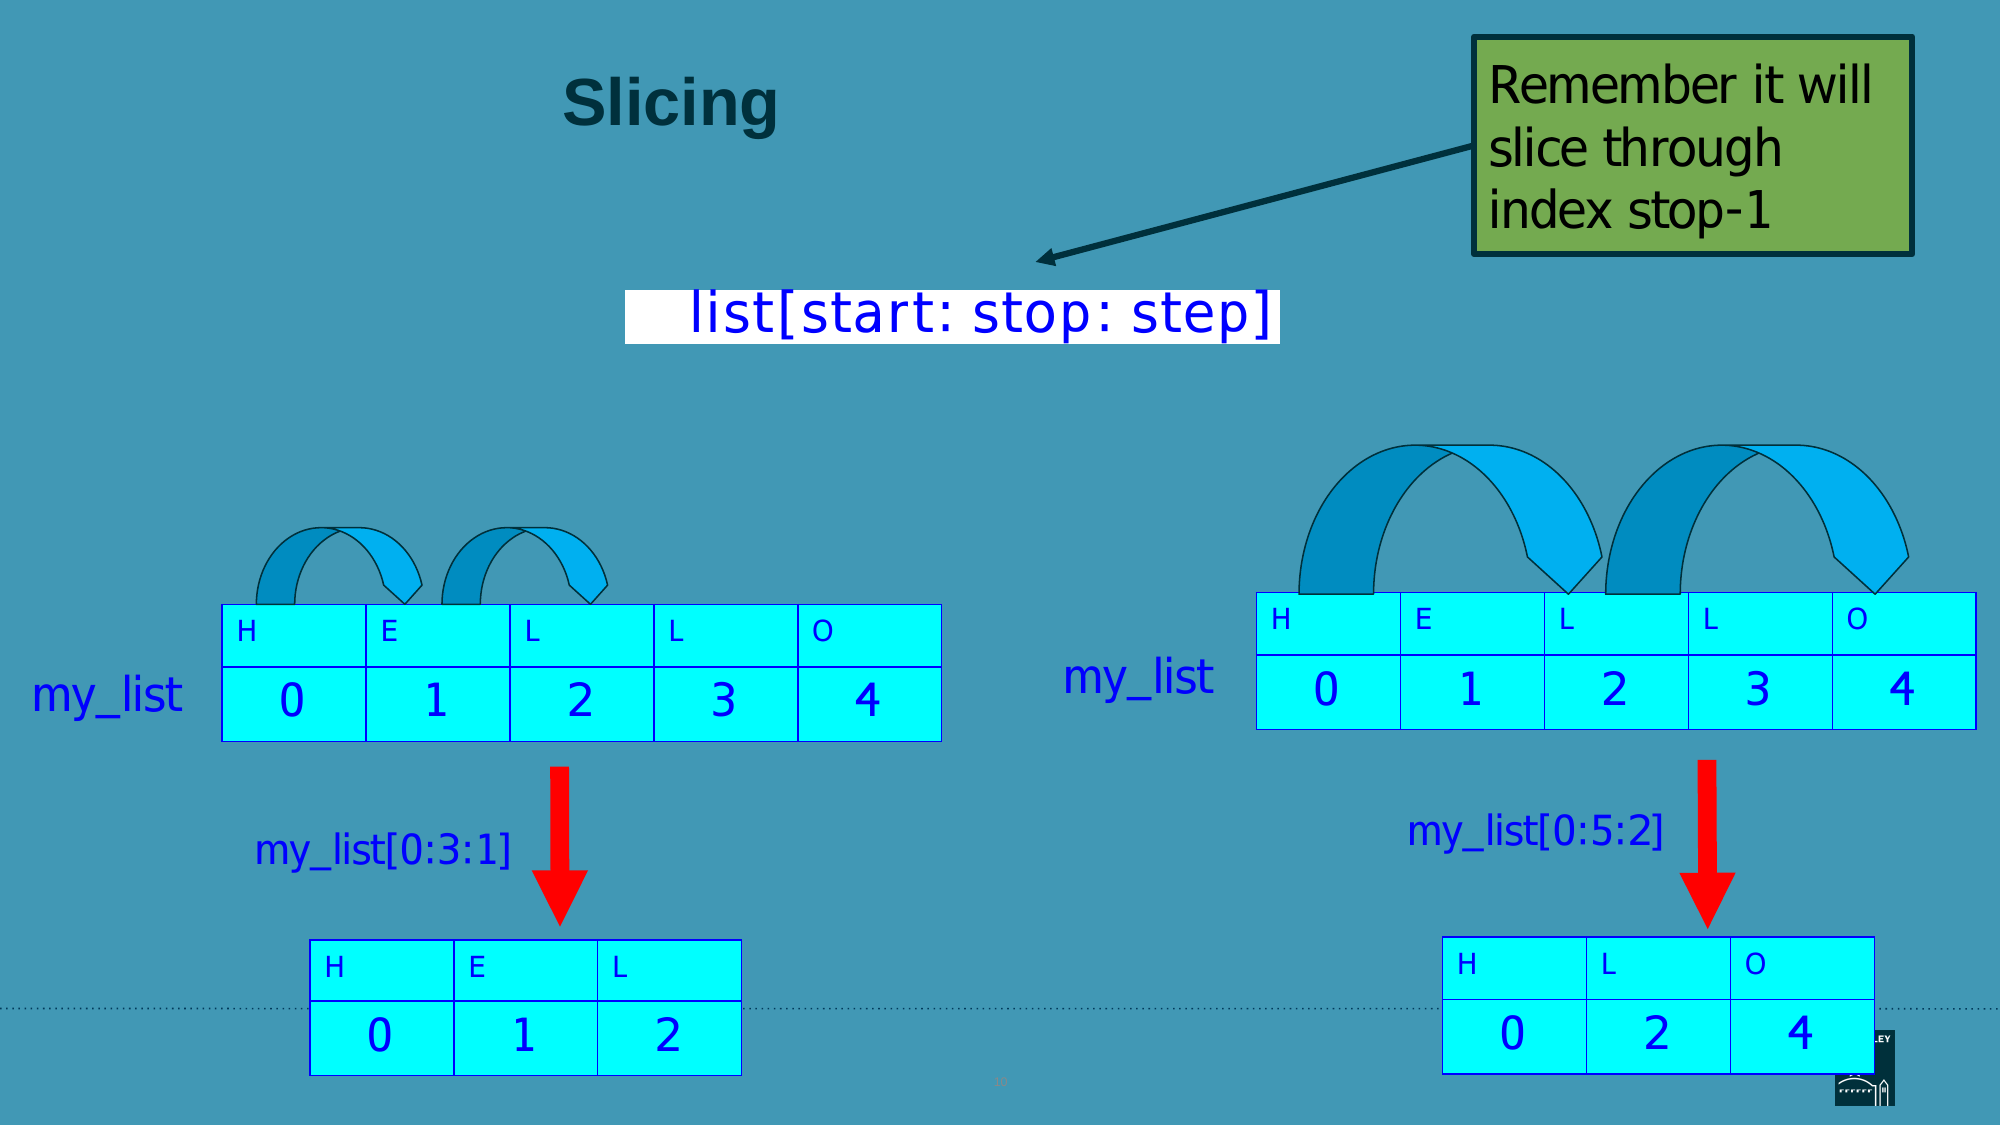

# Slicing
Remember it will slice through index stop-1

    list[start: stop: step]

| H | E | L | L | O |
| --- | --- | --- | --- | --- |
| 0 | 1 | 2 | 3 | 4 |
| H | E | L | L | O |
| --- | --- | --- | --- | --- |
| 0 | 1 | 2 | 3 | 4 |
my_list
my_list
my_list[0:5:2]
my_list[0:3:1]
| H | L | O |
| --- | --- | --- |
| 0 | 2 | 4 |
| H | E | L |
| --- | --- | --- |
| 0 | 1 | 2 |
10